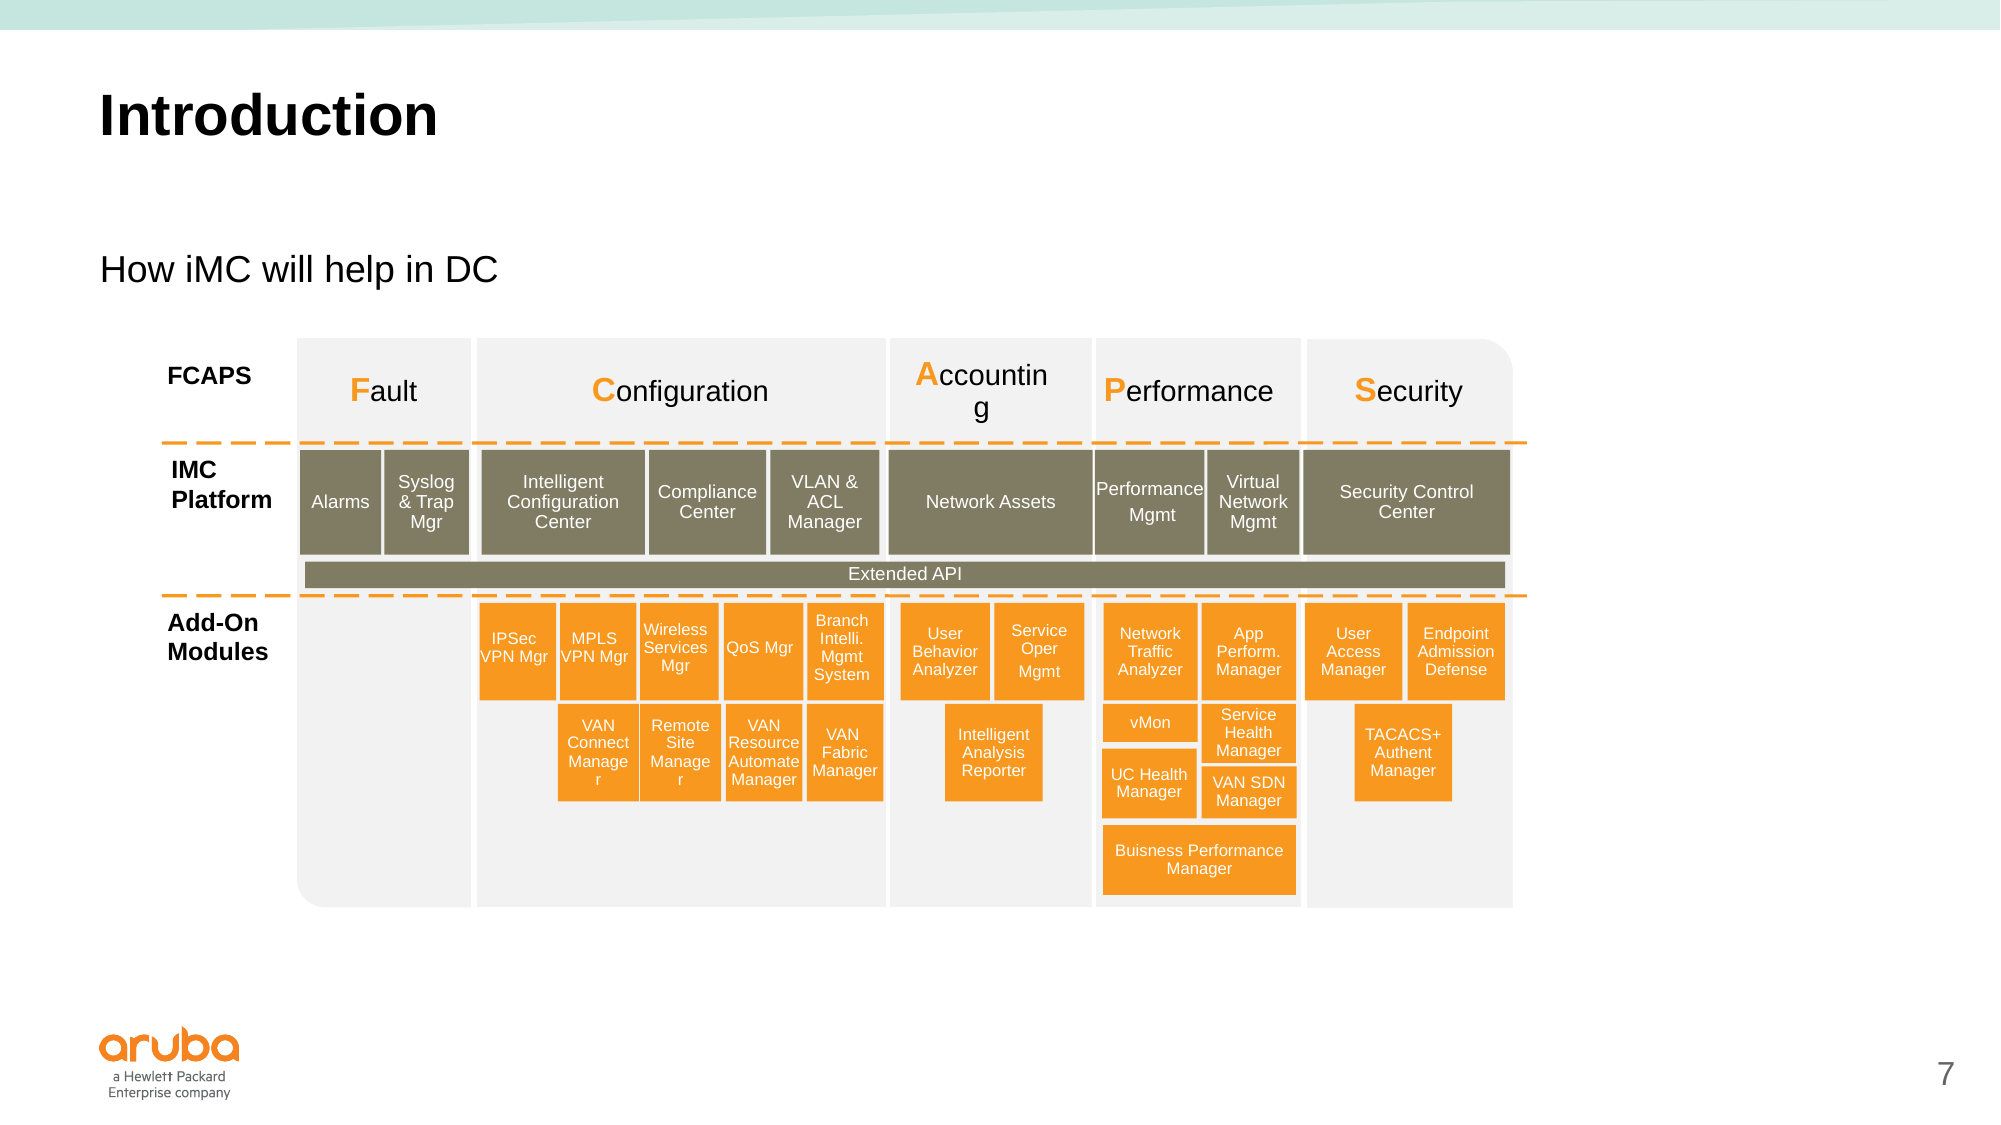

# Introduction
How iMC will help in DC

Fault
Configuration
Accounting
Performance
Security
FCAPS
IMC Platform
Syslog
& Trap Mgr
Intelligent Configuration Center
Compliance Center
VLAN & ACL Manager
Network Assets
Performance
Mgmt
Virtual Network Mgmt
Security Control Center
Alarms
Extended API
Add-On Modules
IPSec VPN Mgr
MPLS VPN Mgr
Wireless Services Mgr
QoS Mgr
Branch Intelli. Mgmt System
User Behavior Analyzer
Service Oper
Mgmt
Network Traffic Analyzer
App
Perform.
Manager
User Access Manager
Endpoint Admission Defense
VAN ConnectManager
Remote Site Manager
VAN
Resource Automate Manager
VAN
Fabric
Manager
Intelligent Analysis Reporter
vMon
Service Health Manager
TACACS+
Authent
Manager
UC Health Manager
VAN SDN Manager
Buisness Performance Manager